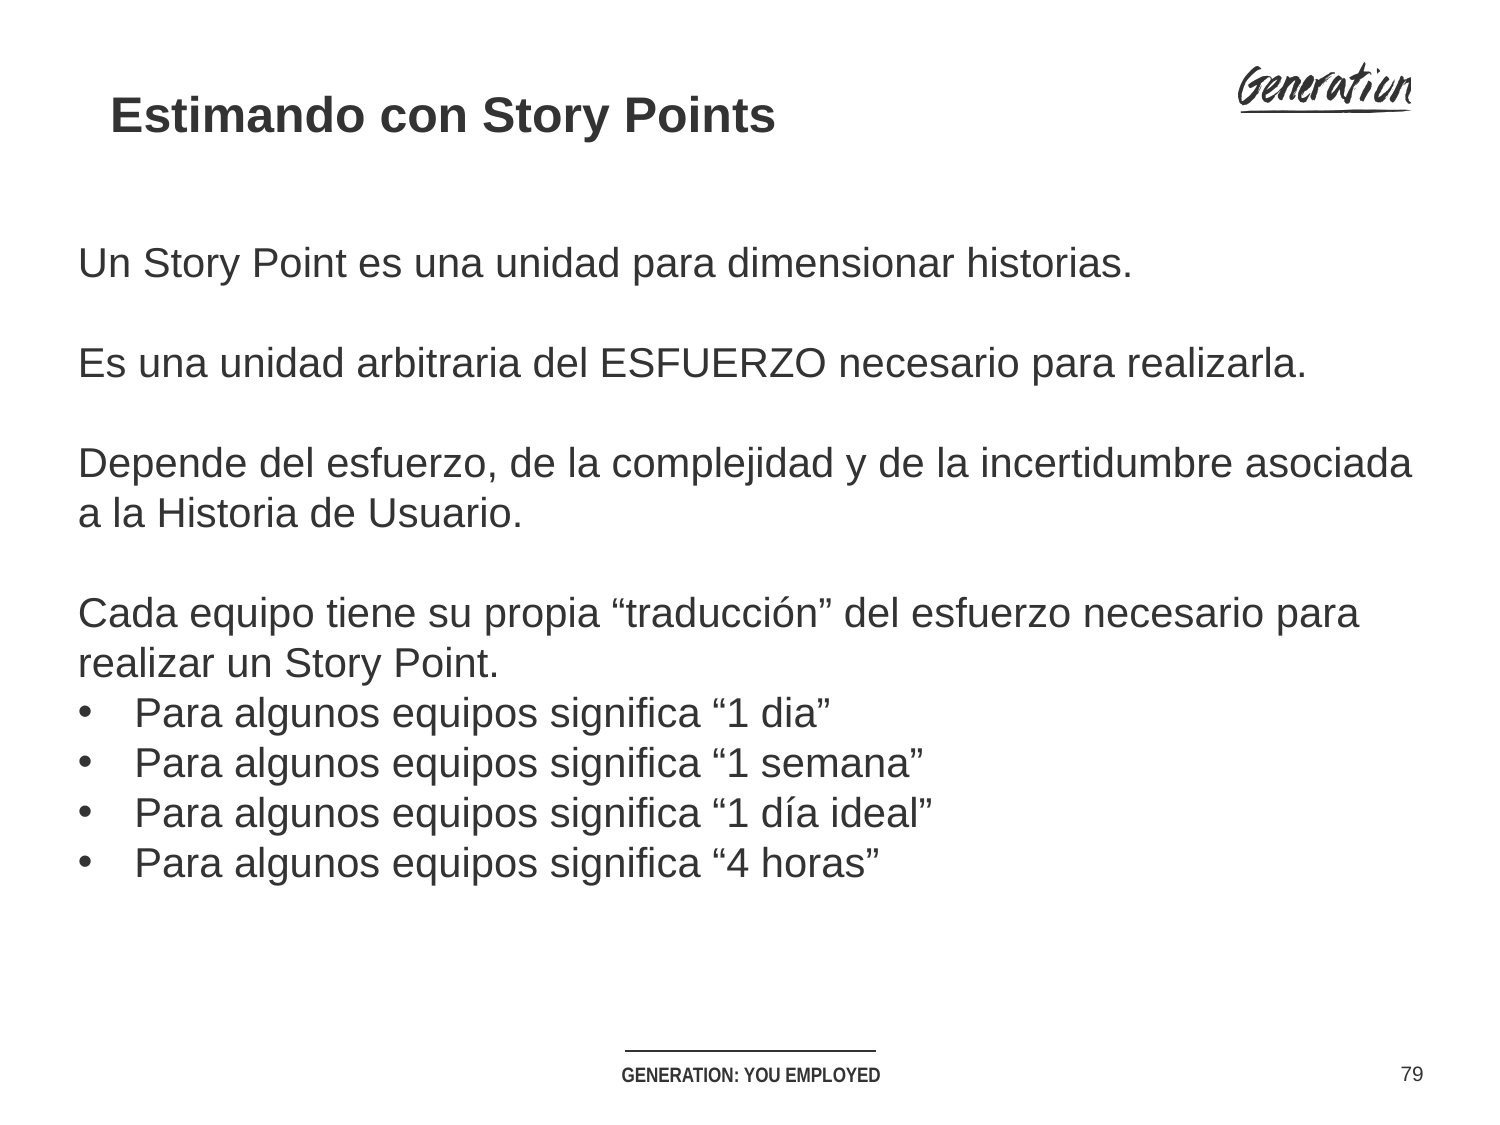

Estimando con Story Points
Un Story Point es una unidad para dimensionar historias.

Es una unidad arbitraria del ESFUERZO necesario para realizarla.

Depende del esfuerzo, de la complejidad y de la incertidumbre asociada a la Historia de Usuario.

Cada equipo tiene su propia “traducción” del esfuerzo necesario para realizar un Story Point.
Para algunos equipos significa “1 dia”
Para algunos equipos significa “1 semana”
Para algunos equipos significa “1 día ideal”
Para algunos equipos significa “4 horas”